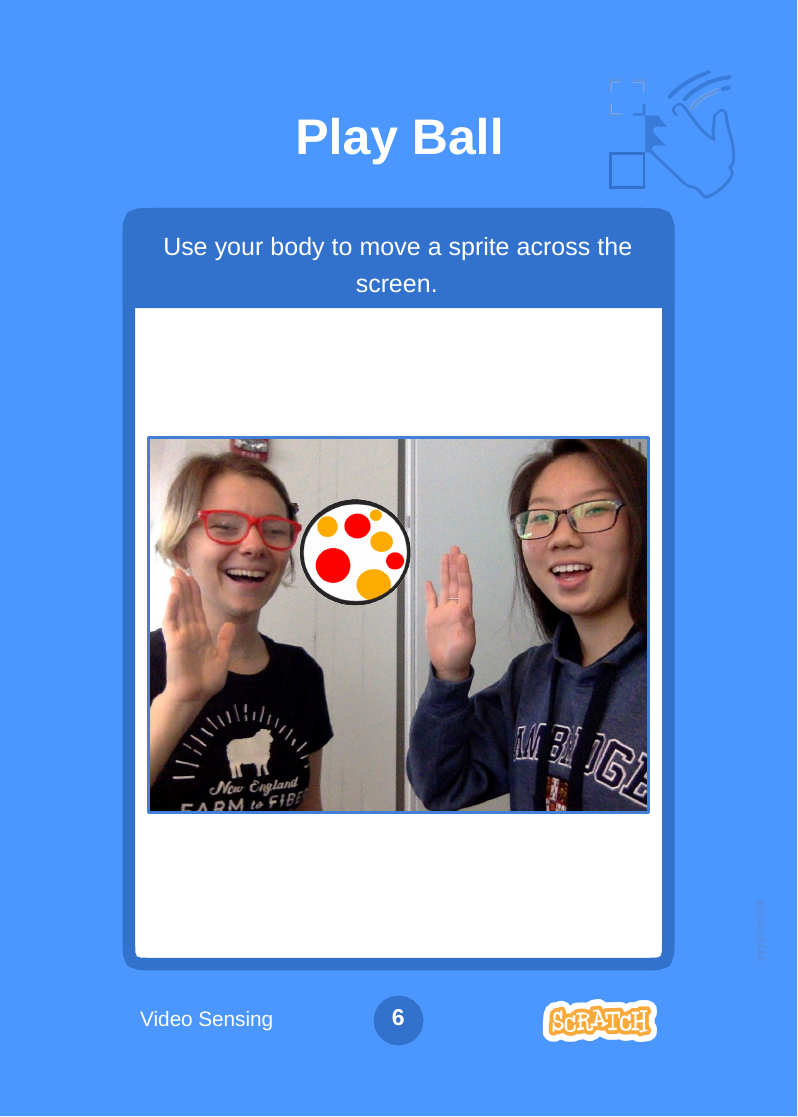

# Play Ball

Use your body to move a sprite across the screen.

yyyymmdd

6
Video Sensing